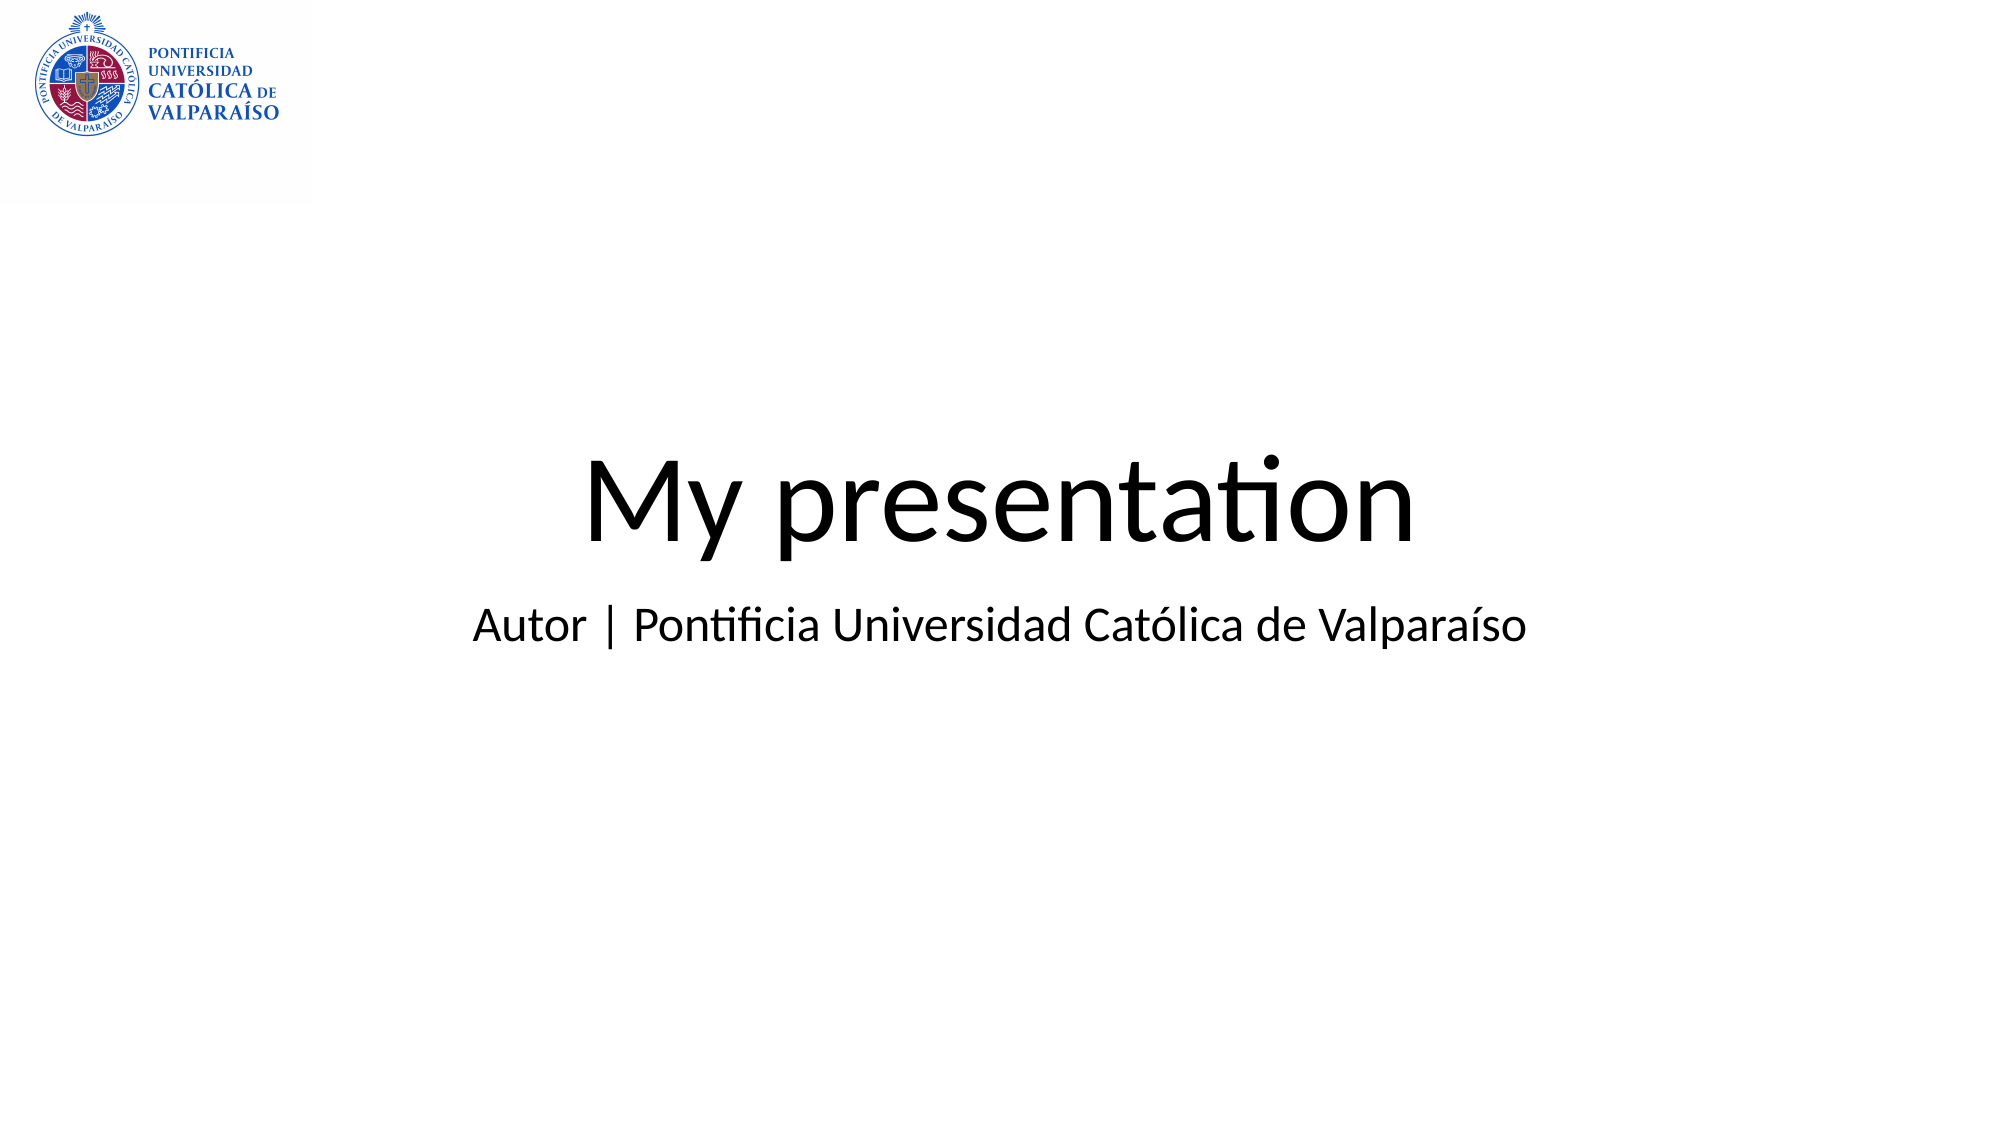

# My presentation
Autor | Pontificia Universidad Católica de Valparaíso